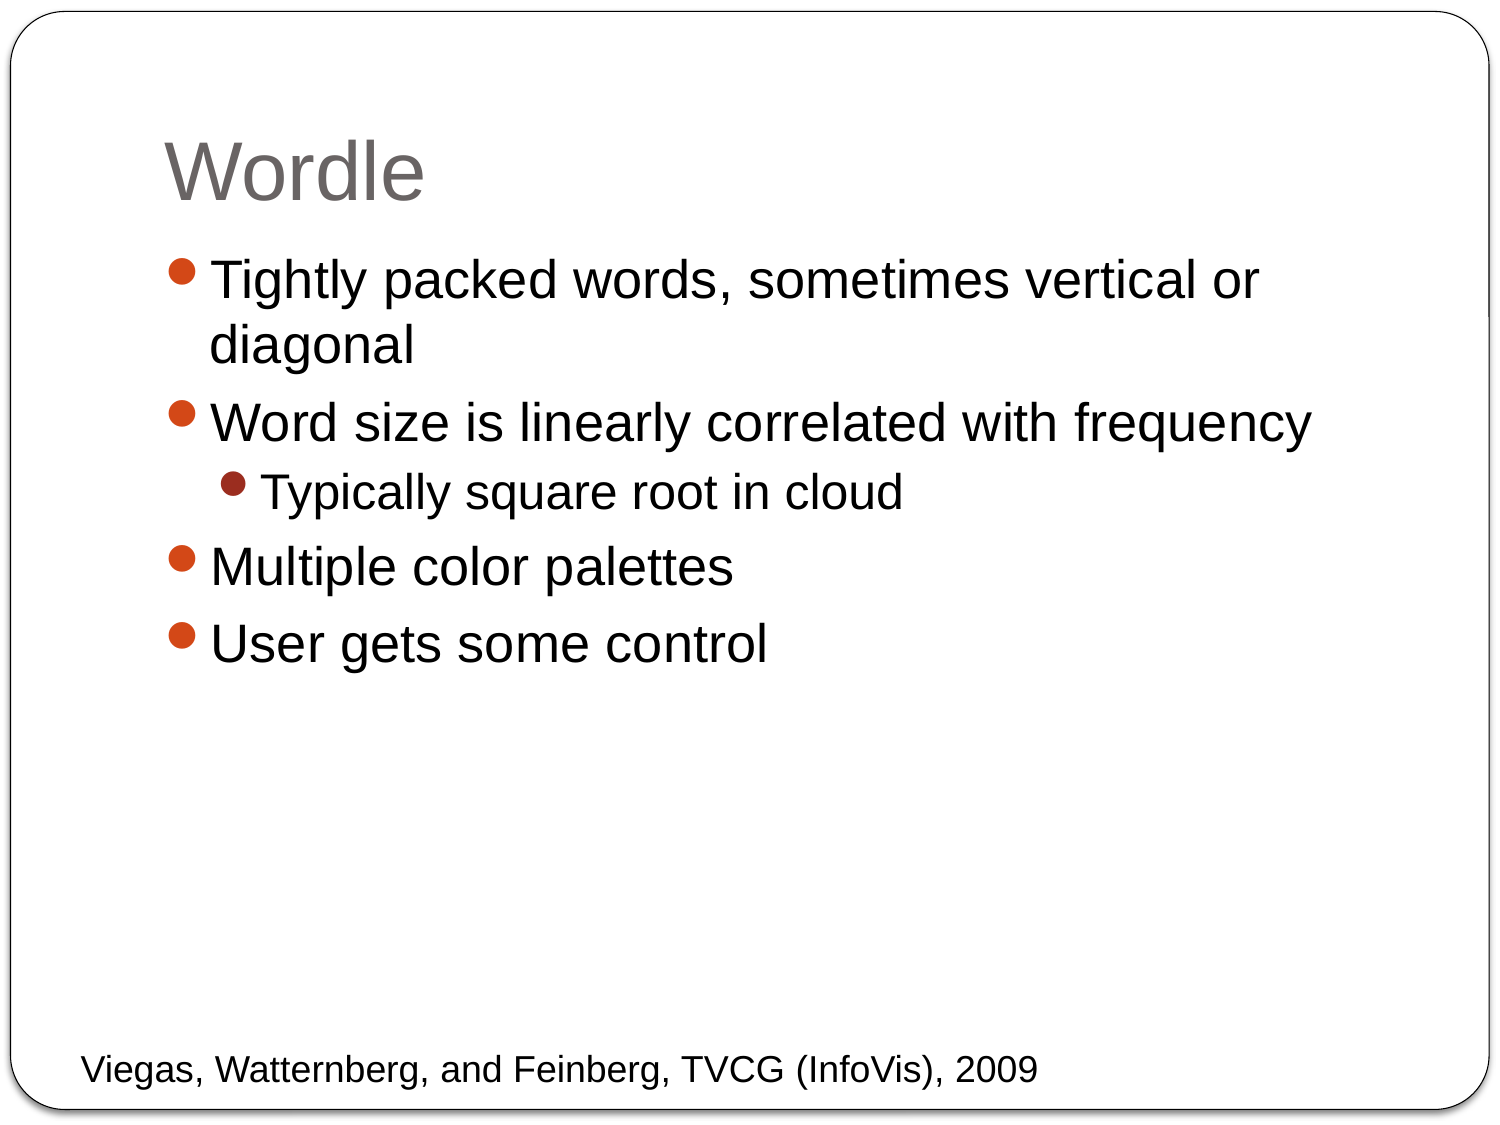

# Wordle
Tightly packed words, sometimes vertical or diagonal
Word size is linearly correlated with frequency
Typically square root in cloud
Multiple color palettes
User gets some control
Viegas, Watternberg, and Feinberg, TVCG (InfoVis), 2009